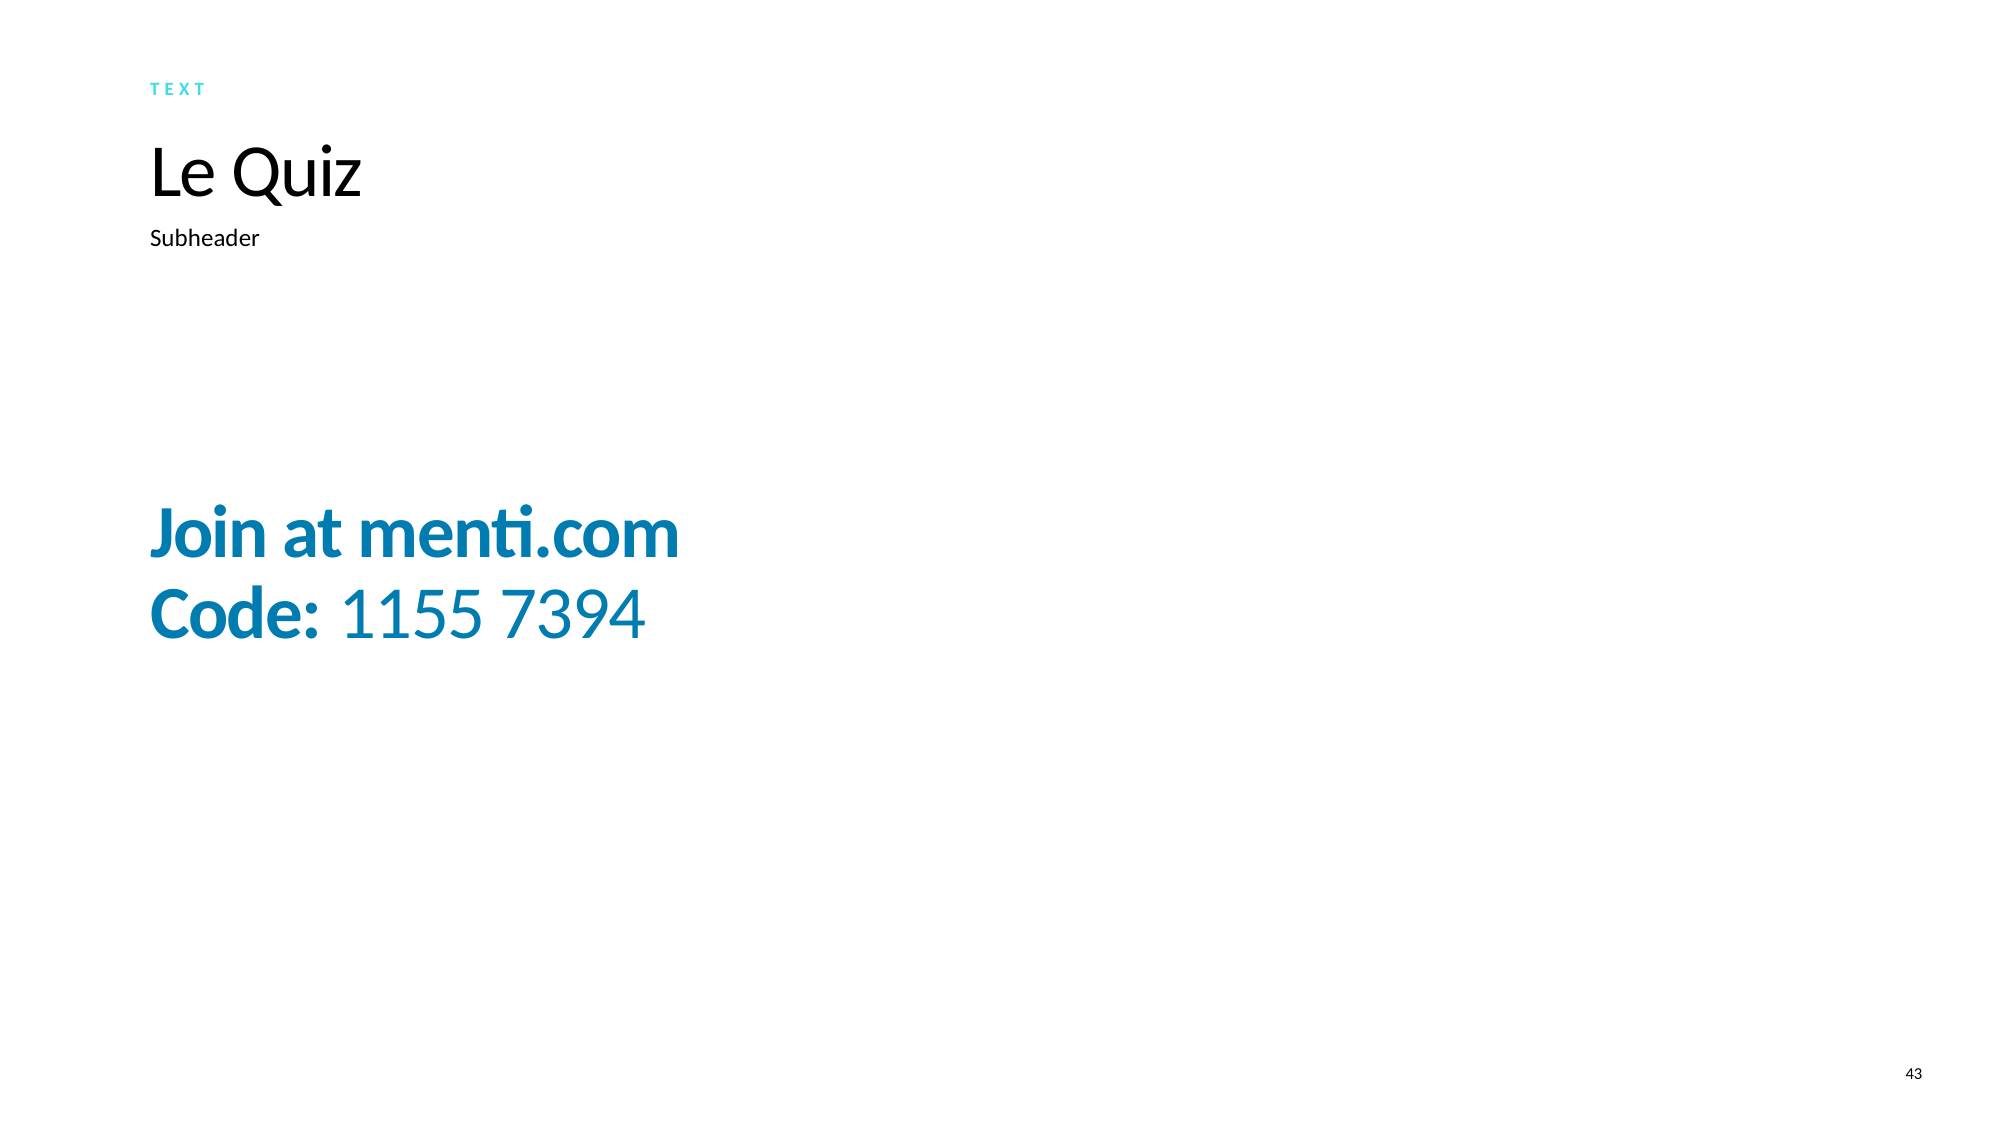

text
# Le Quiz
Subheader
Join at menti.com
Code: 1155 7394